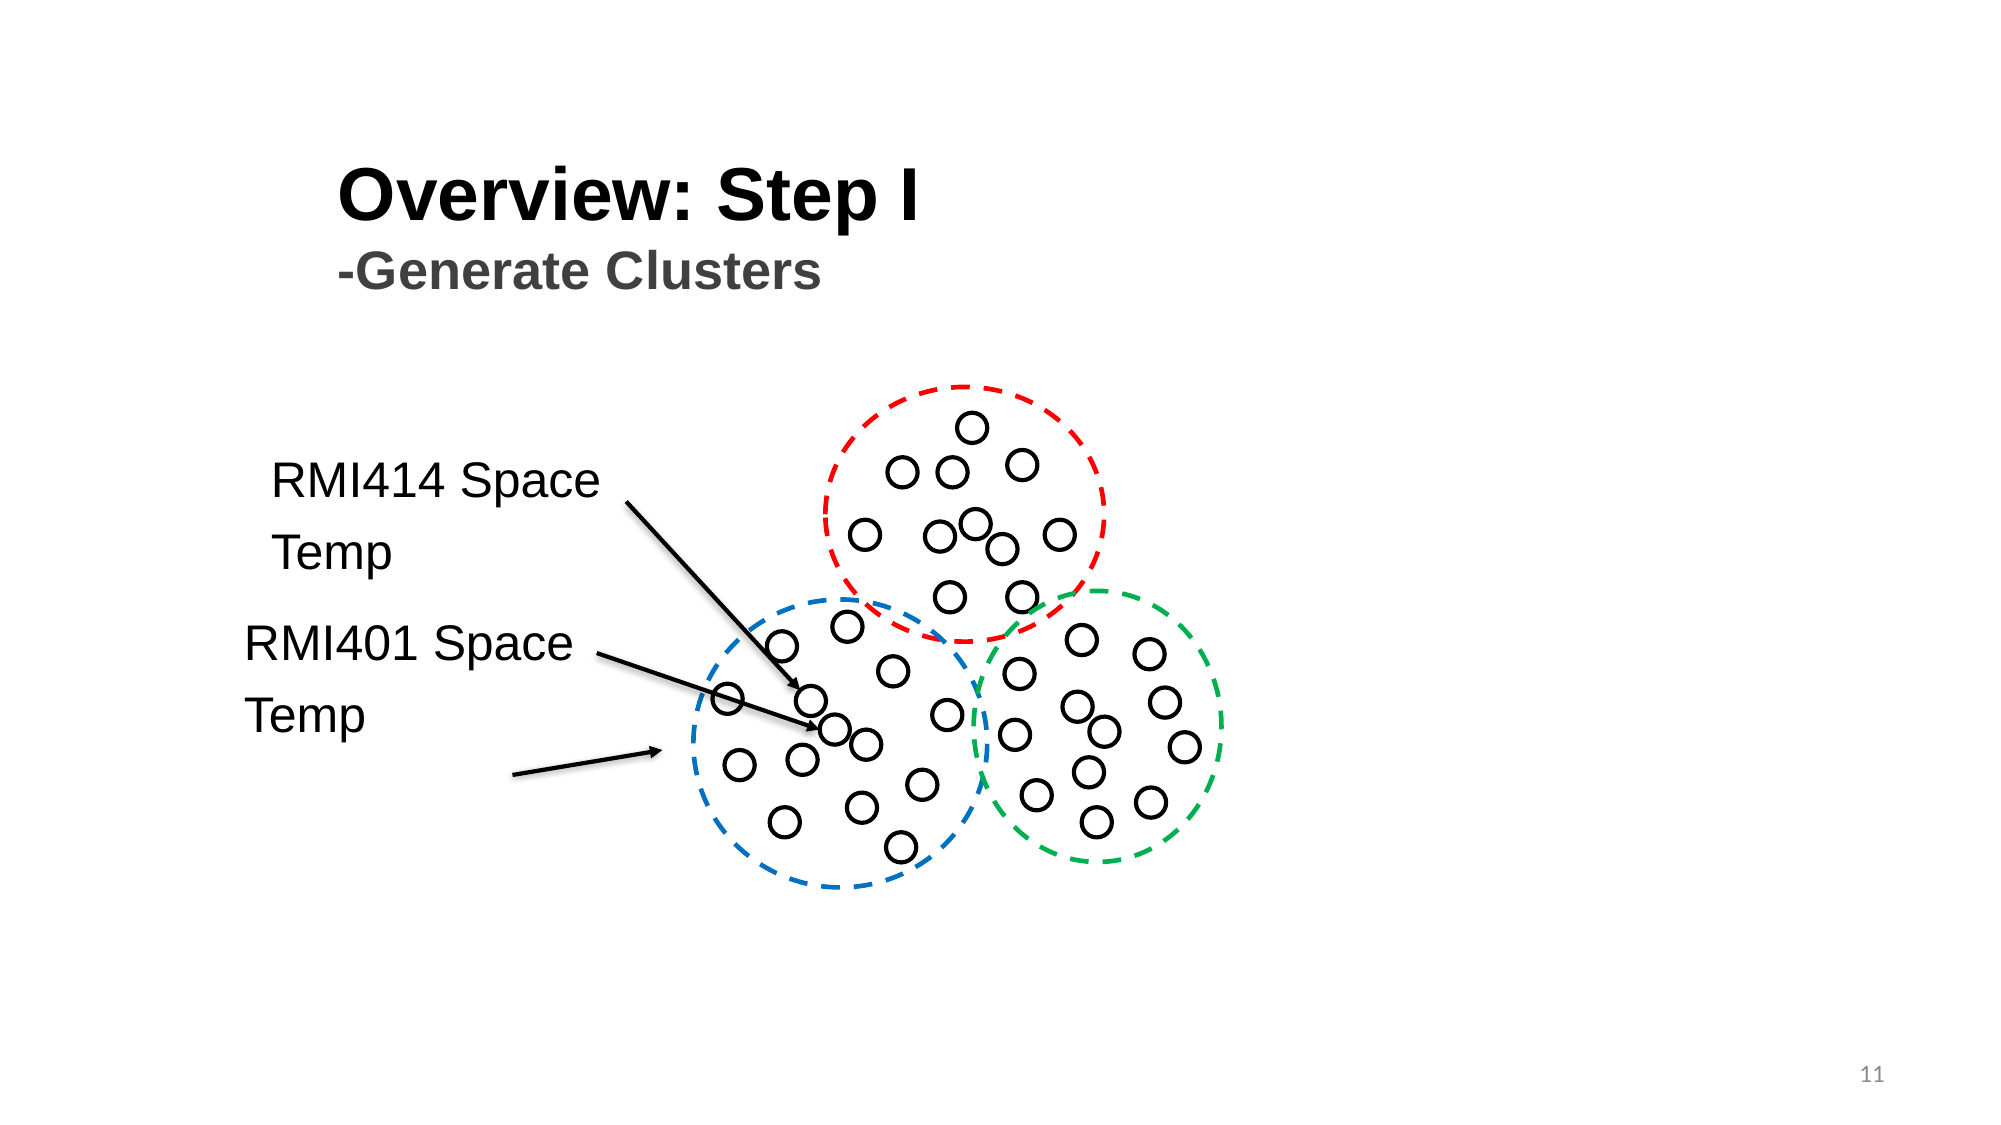

Overview: Step I
-Generate Clusters

RMI414 Space Temp

RMI401 Space Temp

11